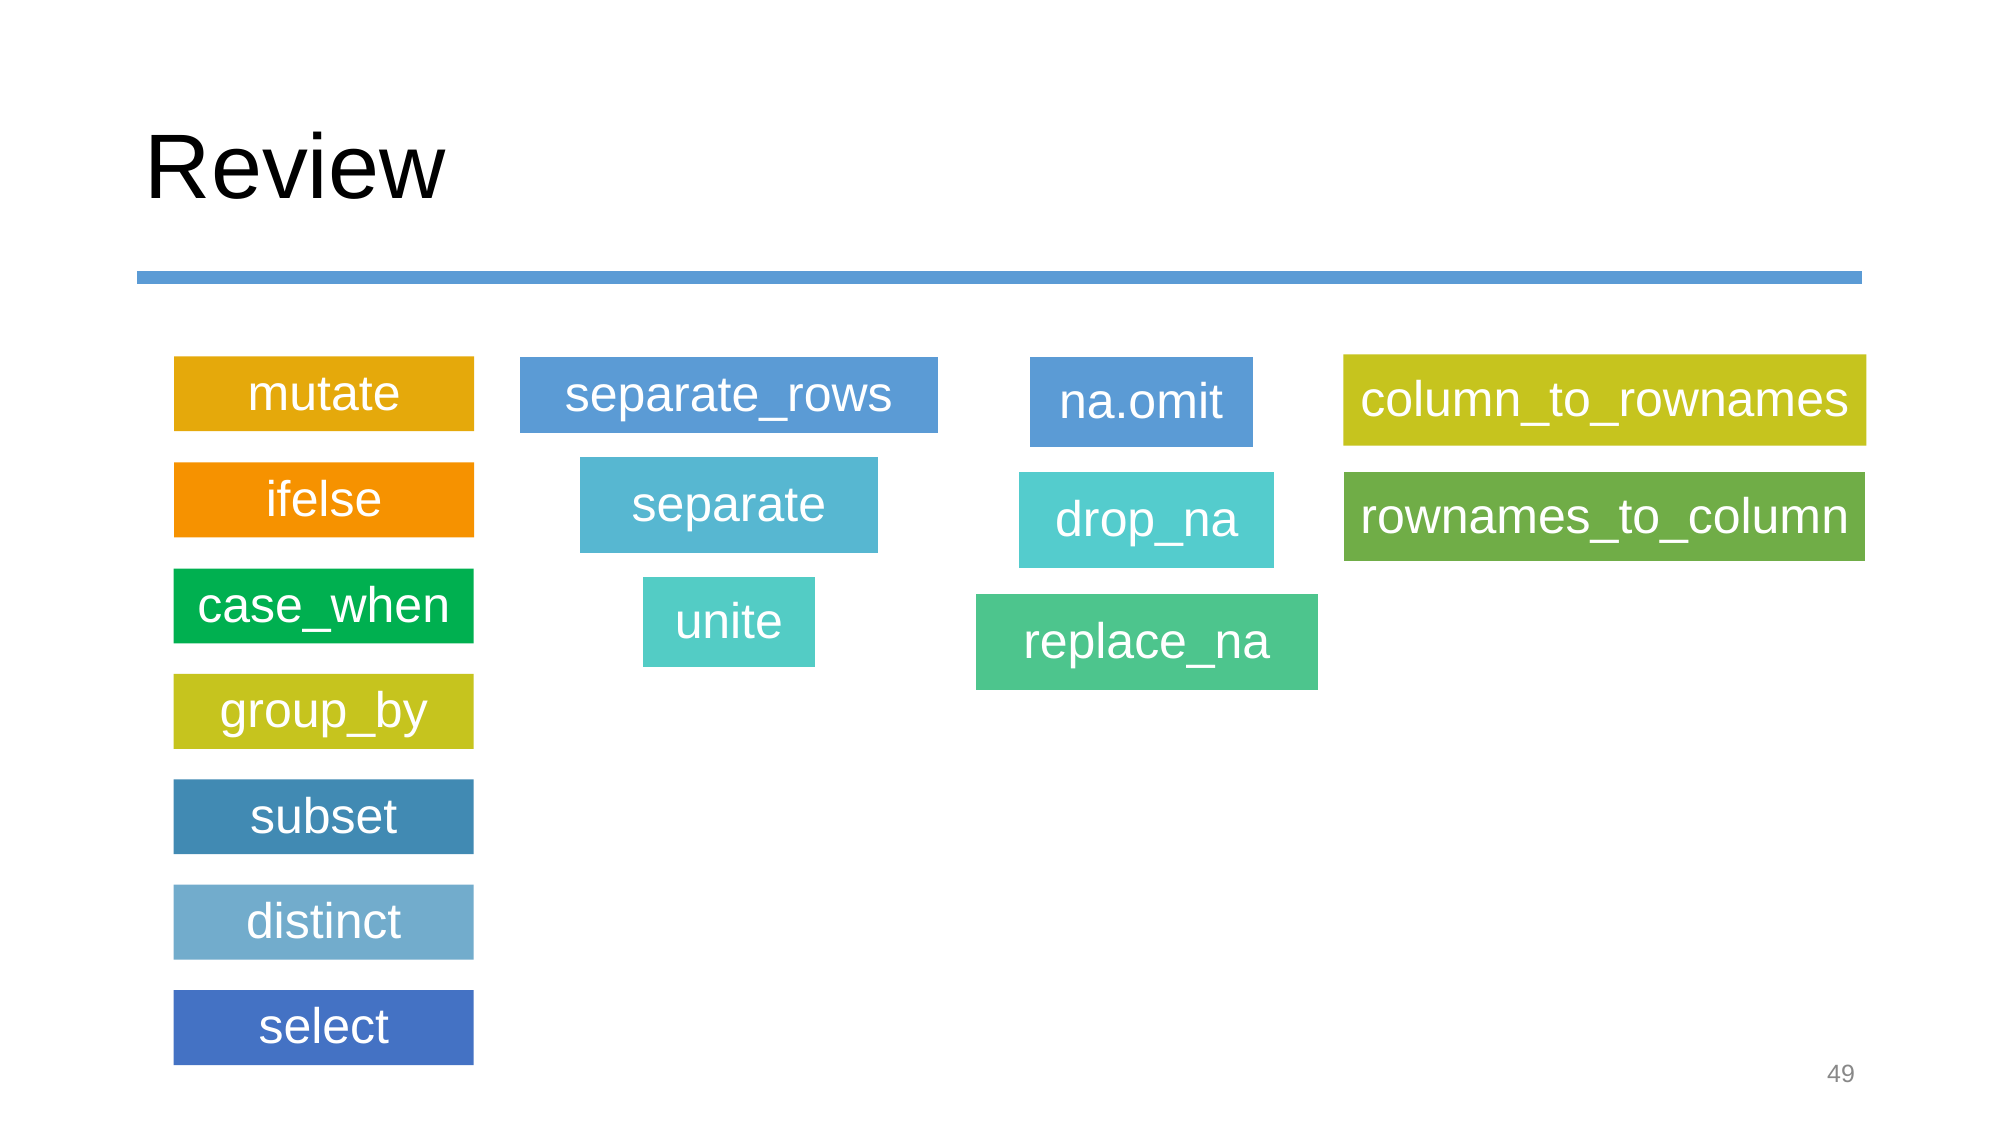

# Review

column_to_rownames

mutate

separate_rows

na.omit

separate

ifelse

drop_na

rownames_to_column

case_when

unite

replace_na

group_by

subset

distinct

select
49